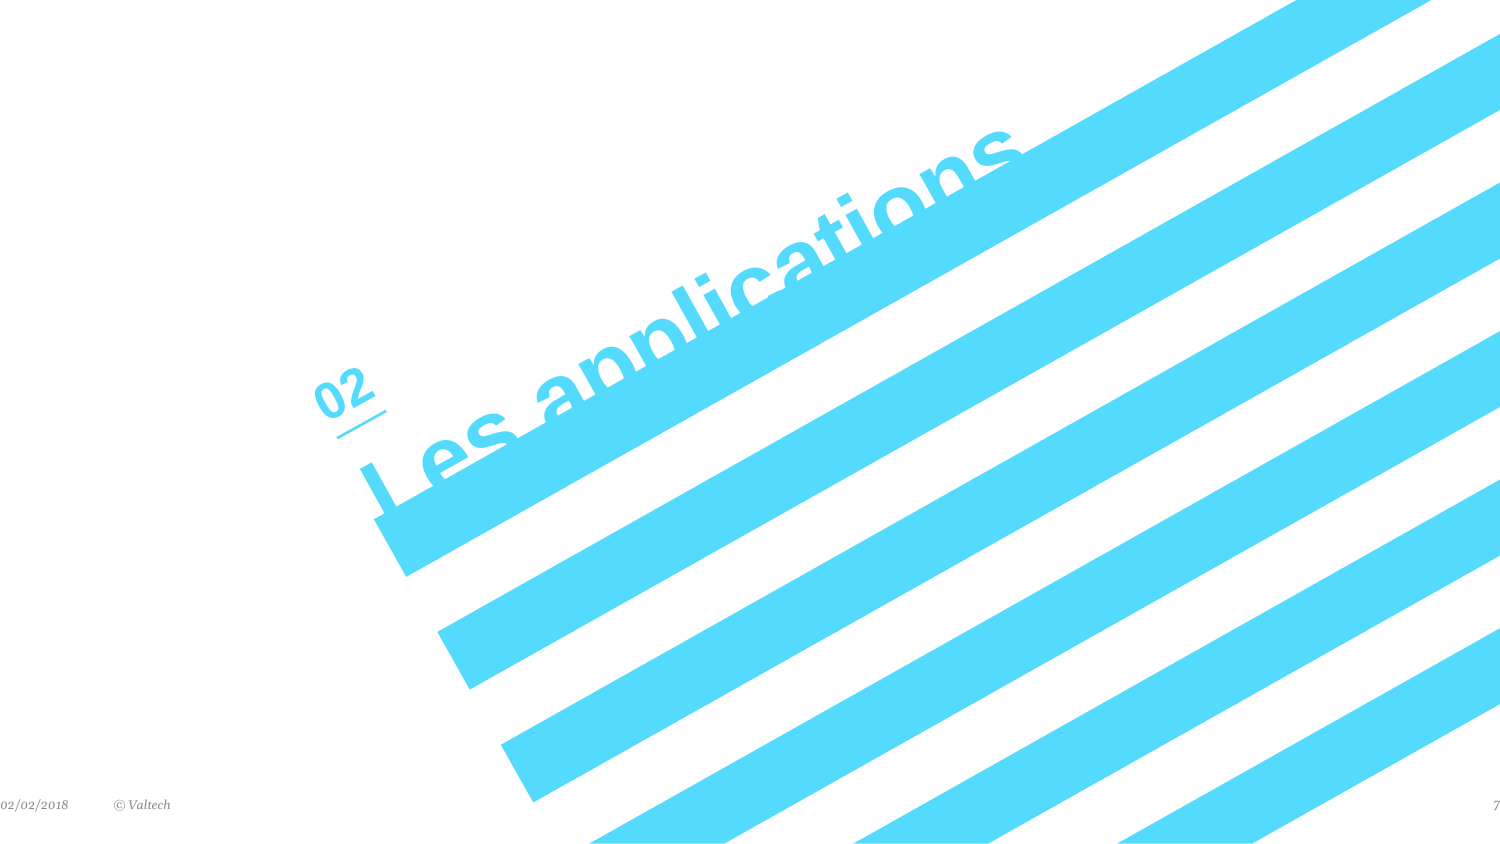

# Les applications
02

02/02/2018	© Valtech
7